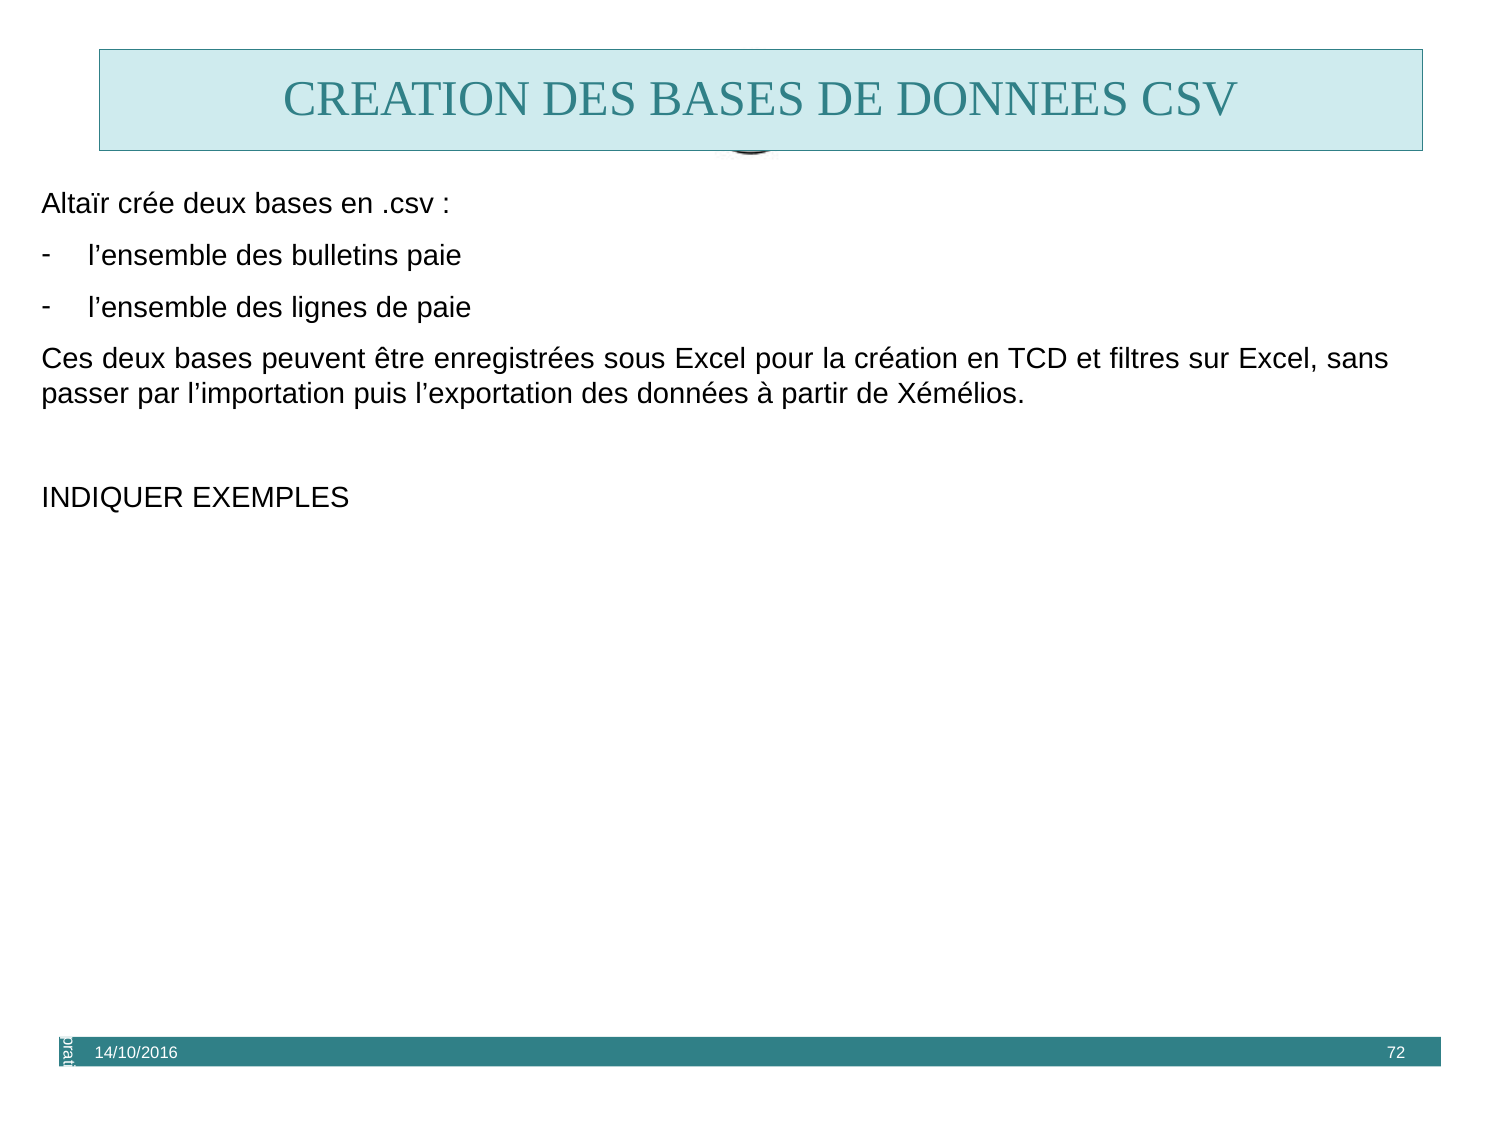

Creation des bases de donnees csv
Altaïr crée deux bases en .csv :
l’ensemble des bulletins paie
l’ensemble des lignes de paie
Ces deux bases peuvent être enregistrées sous Excel pour la création en TCD et filtres sur Excel, sans passer par l’importation puis l’exportation des données à partir de Xémélios.

INDIQUER EXEMPLES
Méthodologie et pratique du contrôle de la gestion RH et des rémunérations du personnel des collectivités territoriales
14/10/2016
72